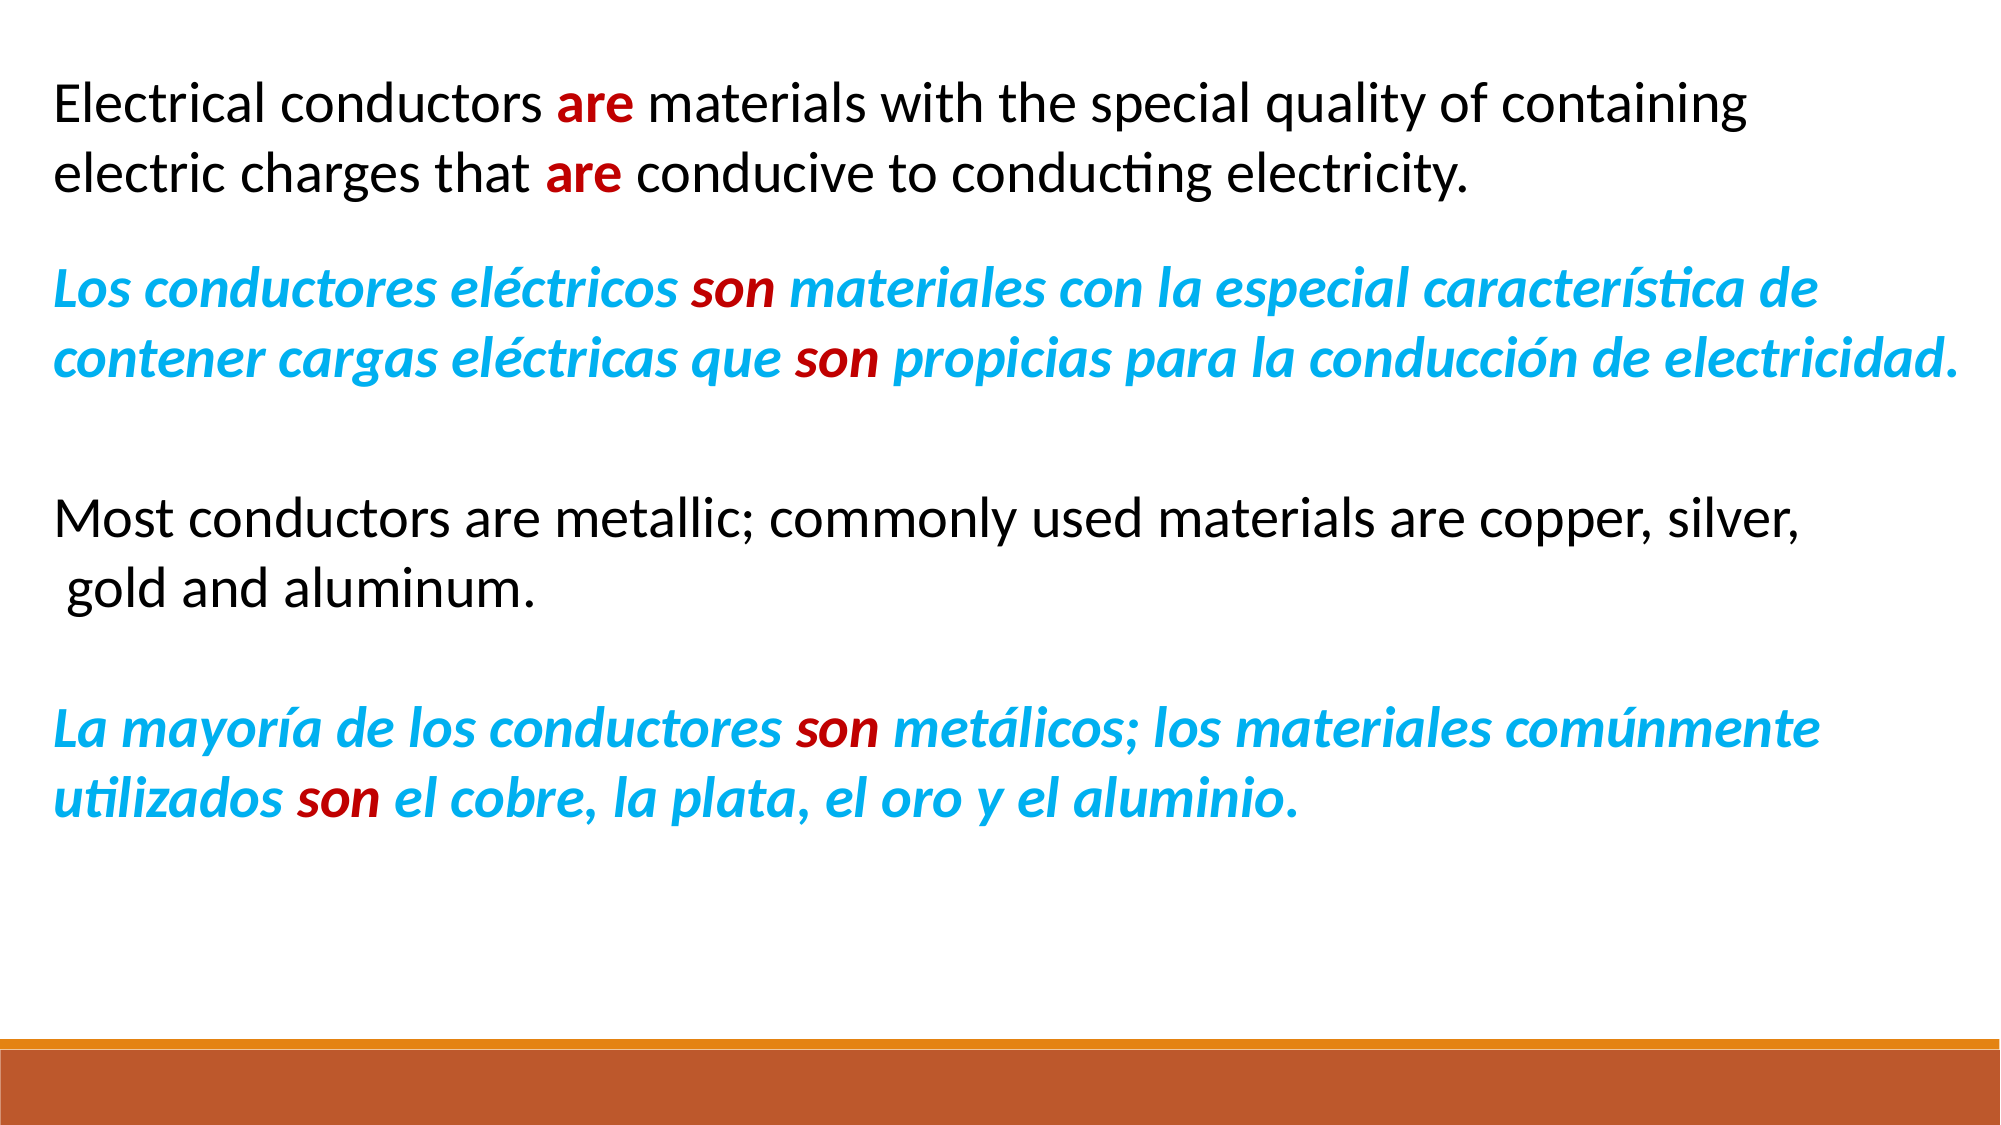

Electrical conductors are materials with the special quality of containing
electric charges that are conducive to conducting electricity.

Los conductores eléctricos son materiales con la especial característica de
contener cargas eléctricas que son propicias para la conducción de electricidad.

Most conductors are metallic; commonly used materials are copper, silver,
 gold and aluminum.

La mayoría de los conductores son metálicos; los materiales comúnmente
utilizados son el cobre, la plata, el oro y el aluminio.